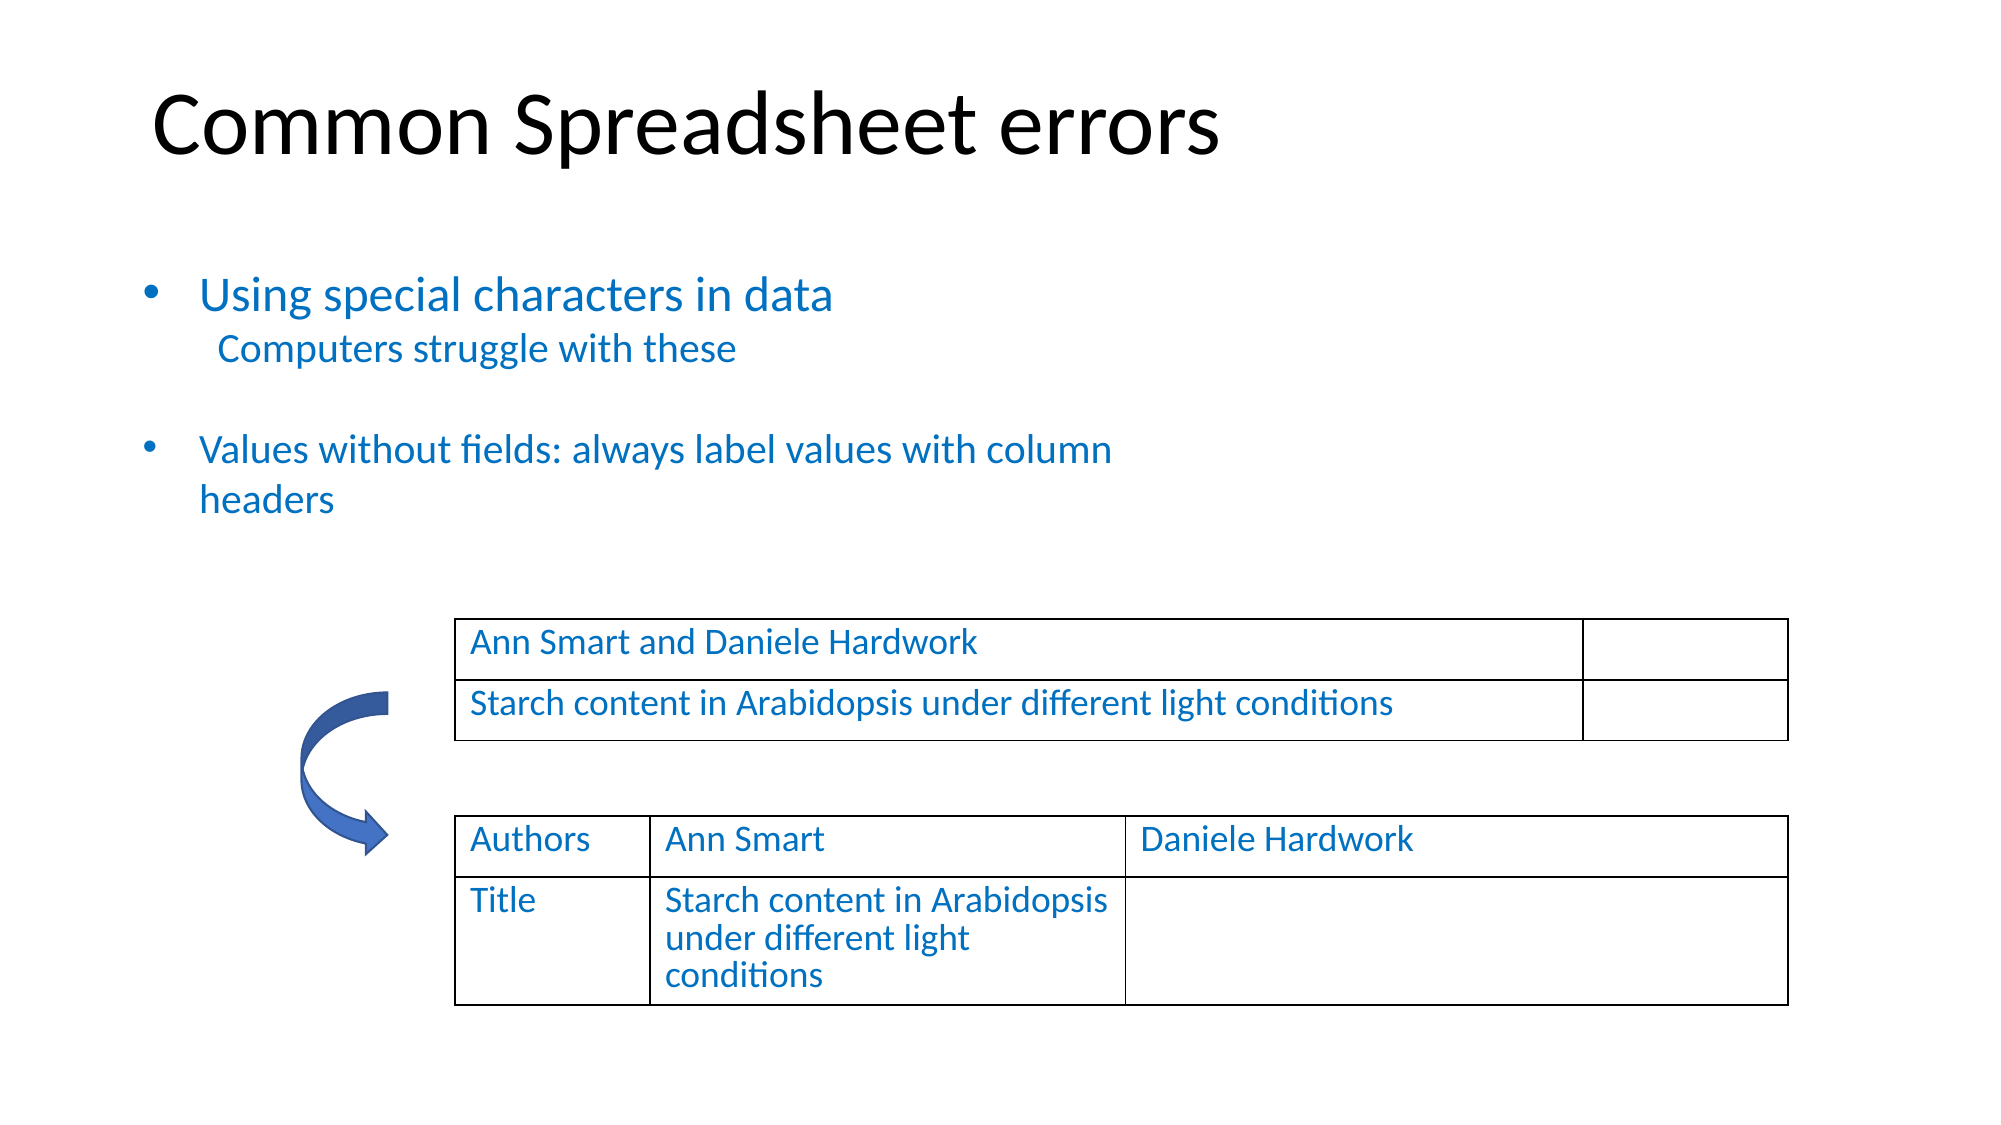

# Common Spreadsheet errors

Using special characters in data
Computers struggle with these

Values without fields: always label values with column headers

| Ann Smart and Daniele Hardwork |  |
| --- | --- |
| Starch content in Arabidopsis under different light conditions |  |

| Authors | Ann Smart | Daniele Hardwork |
| --- | --- | --- |
| Title | Starch content in Arabidopsis under different light conditions |  |